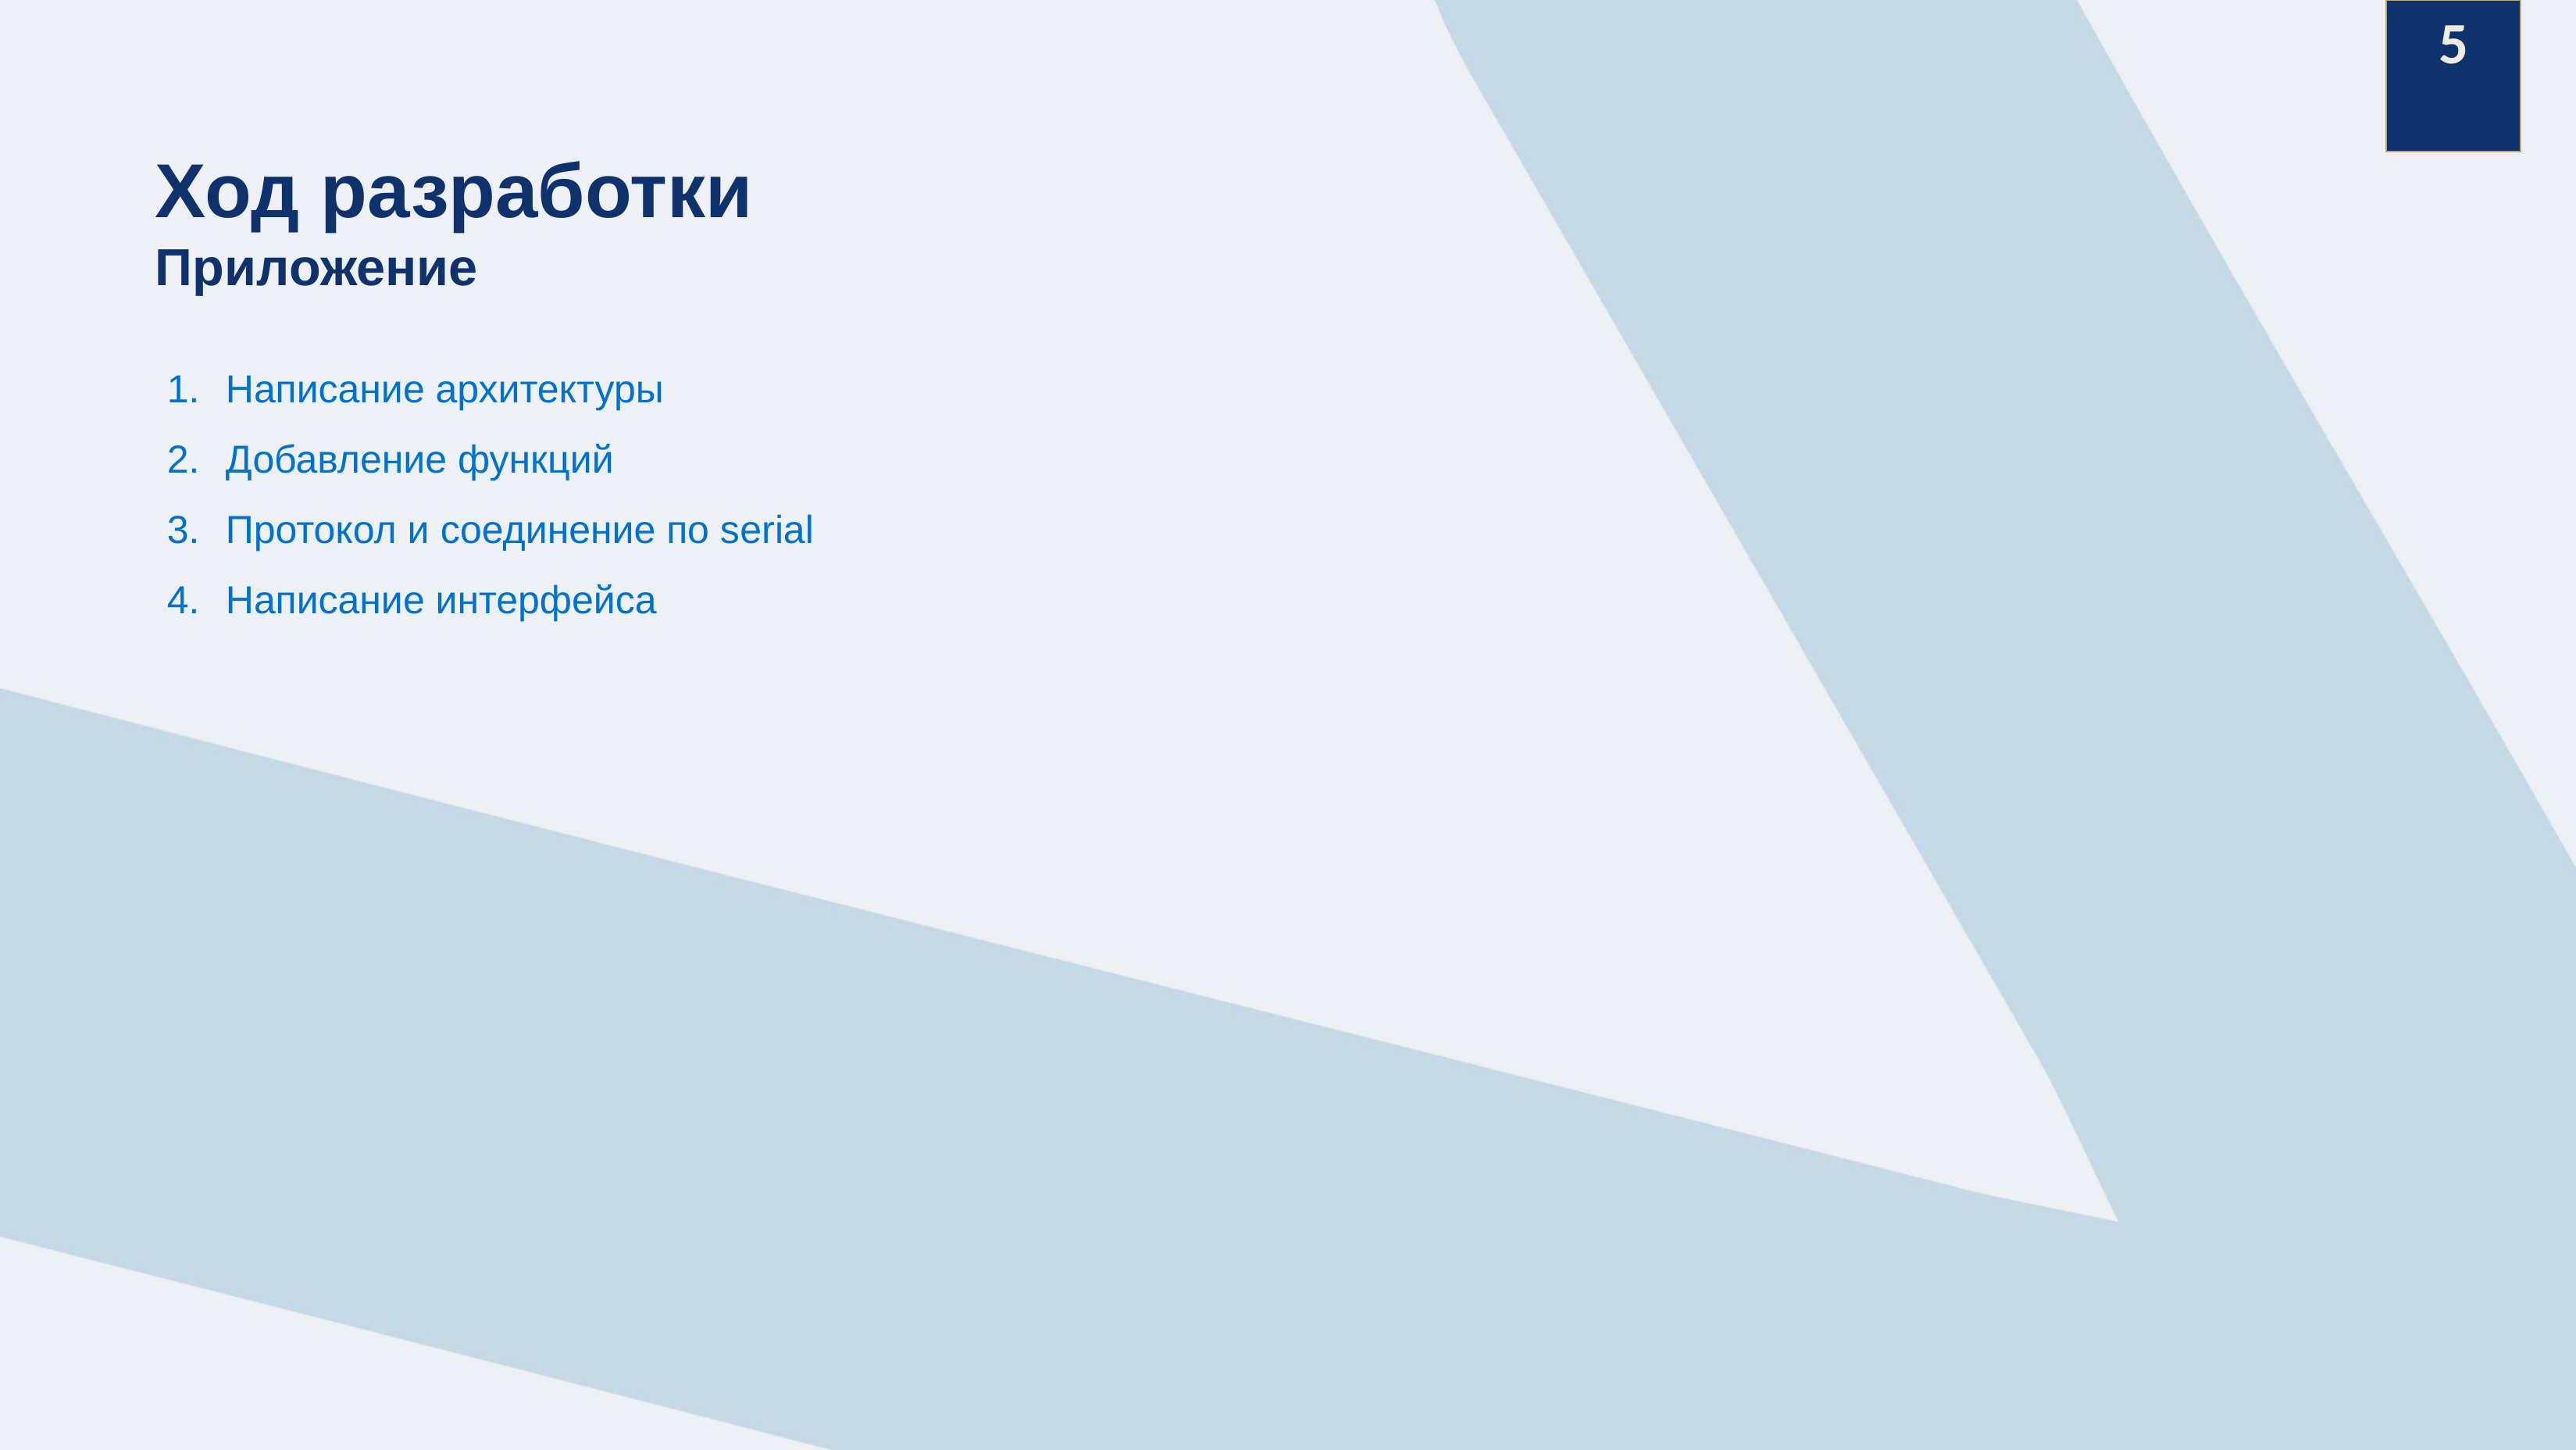

5
Ход разработки
Приложение
Написание архитектуры
Добавление функций
Протокол и соединение по serial
Написание интерфейса